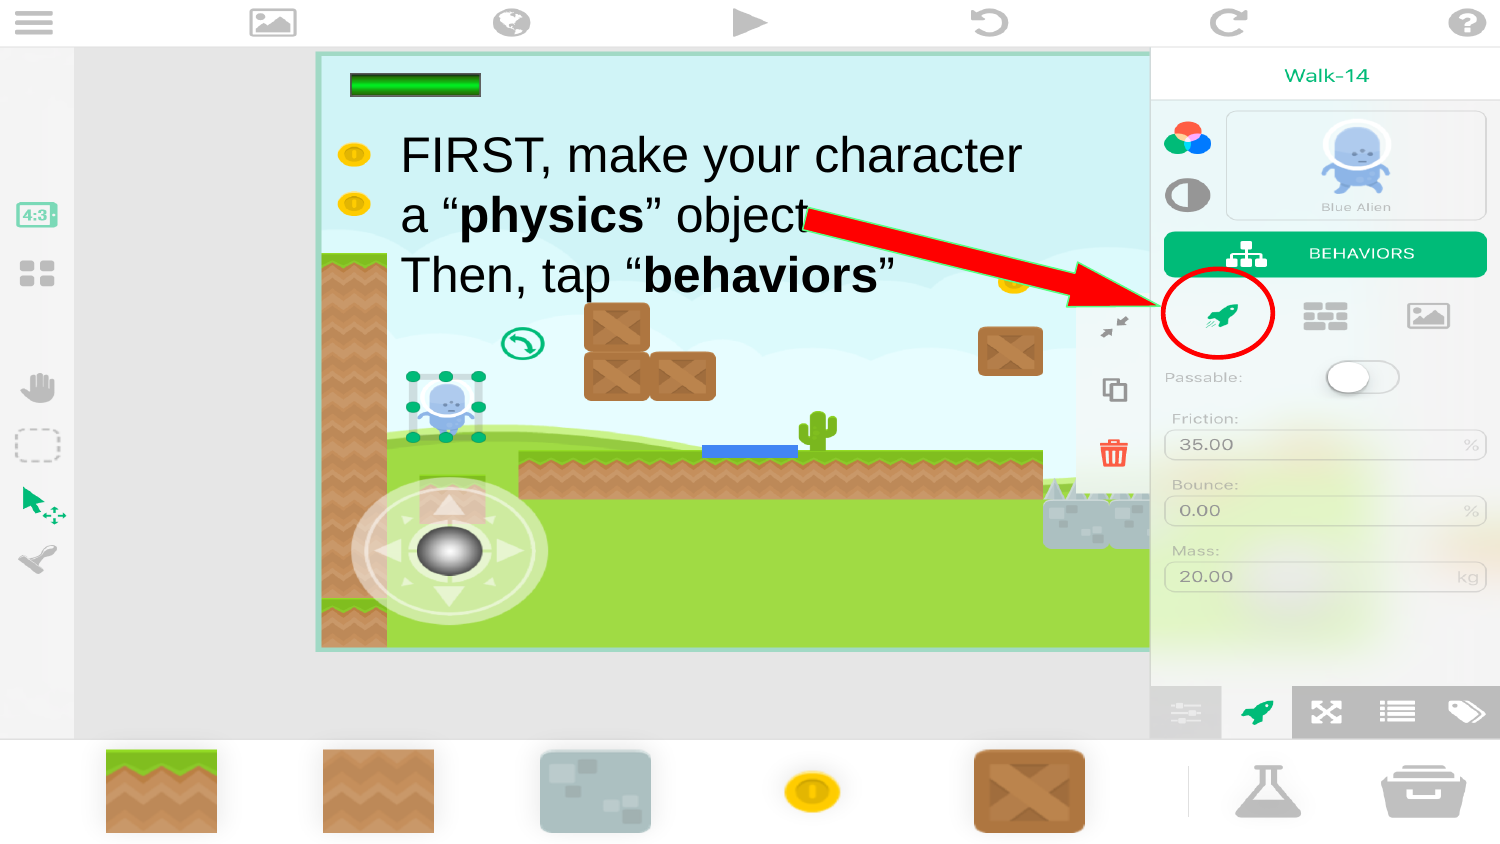

FIRST, make your character a “physics” object
Then, tap “behaviors”